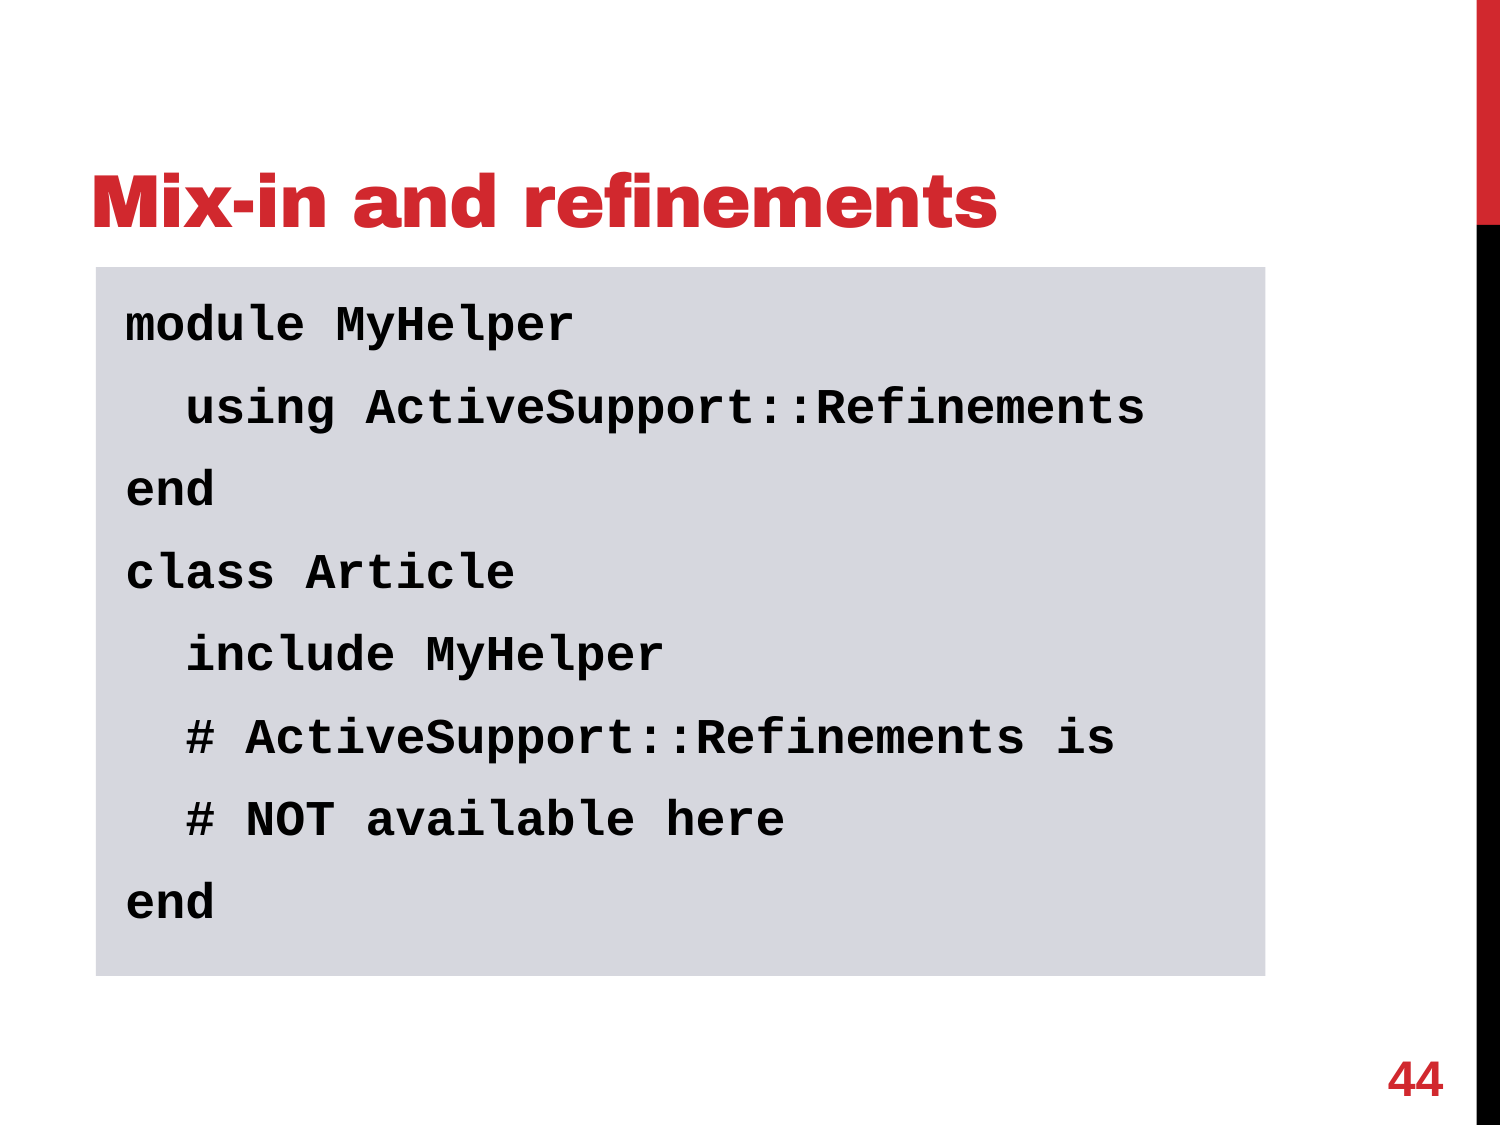

# Mix-in and refinements
module MyHelper
  using ActiveSupport::Refinements
end
class Article
  include MyHelper
  # ActiveSupport::Refinements is
  # NOT available here
end
44